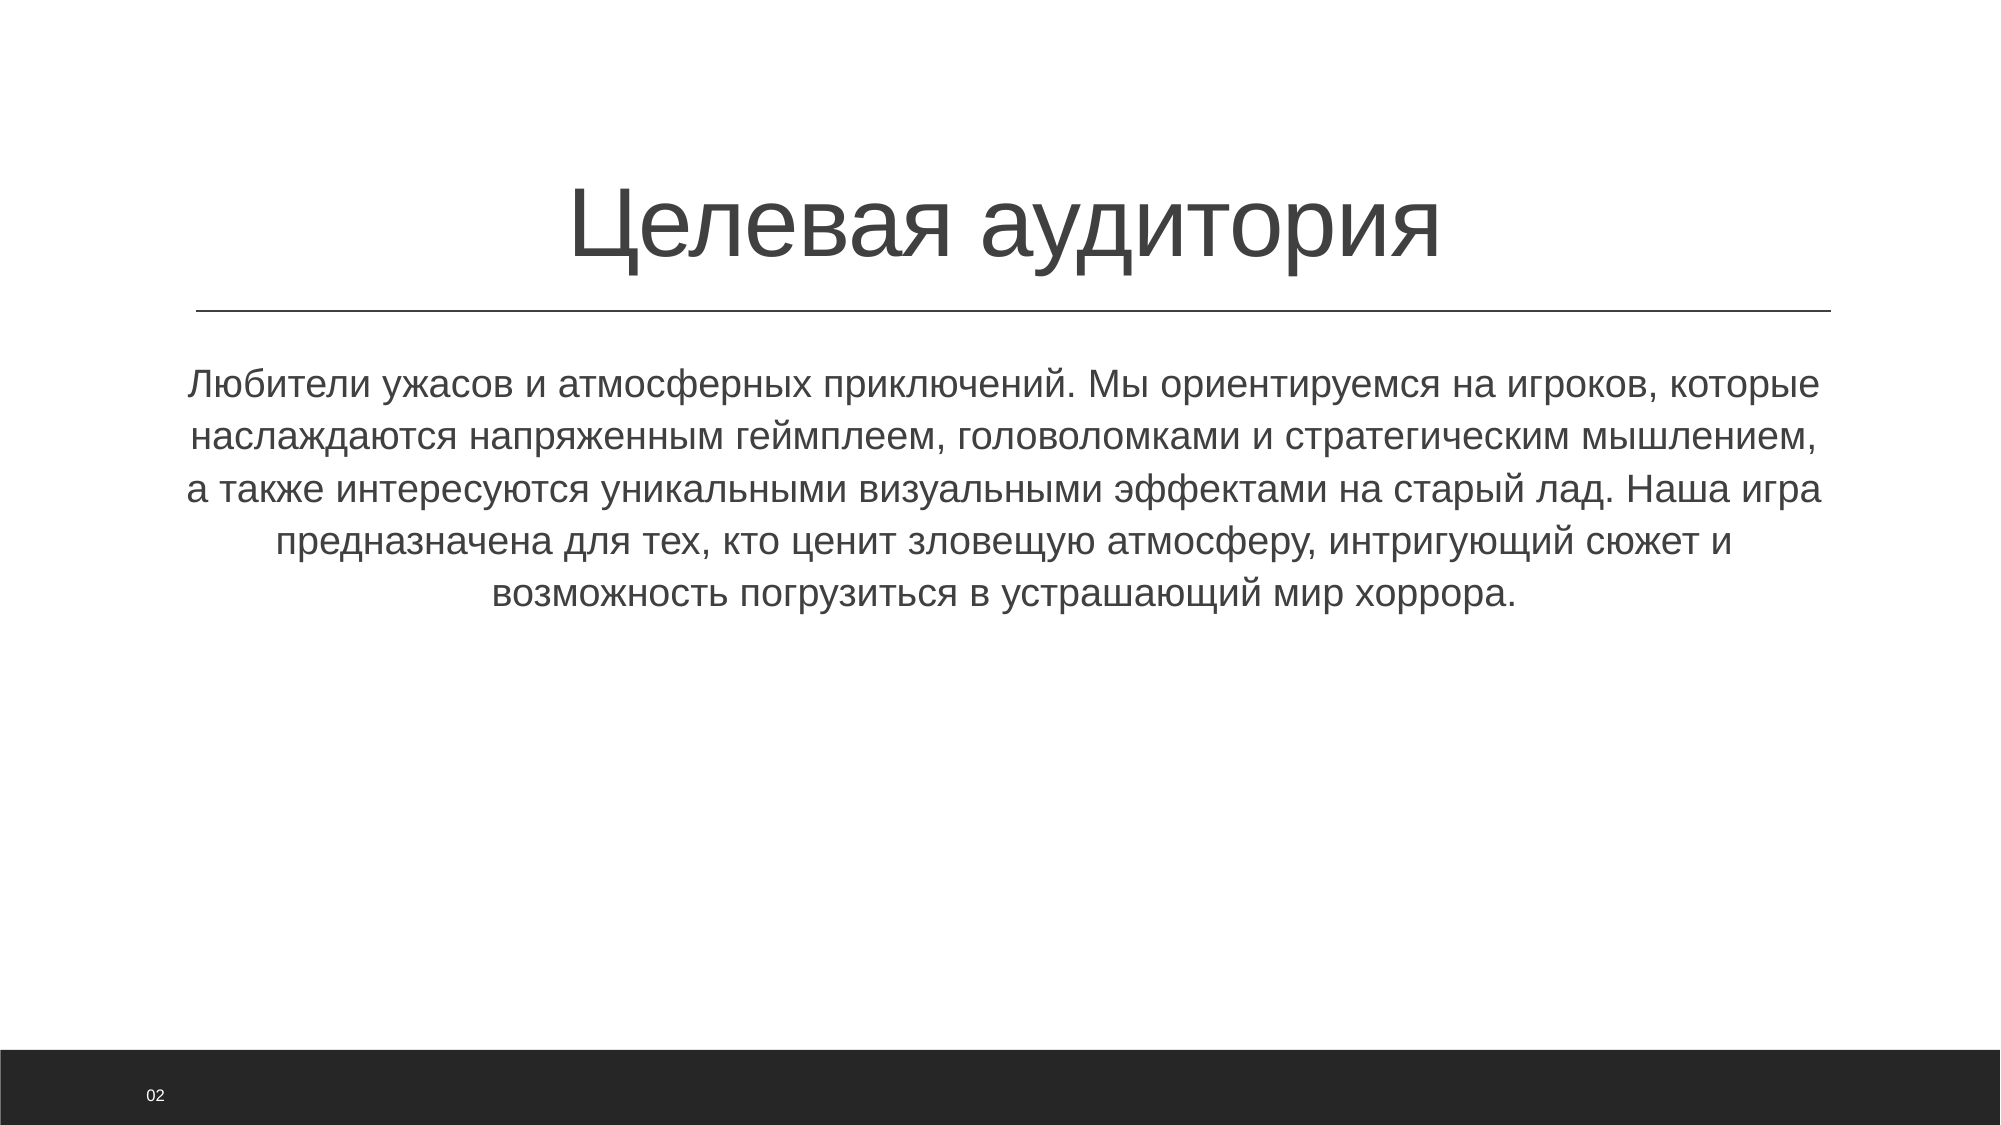

# Целевая аудитория
Любители ужасов и атмосферных приключений. Мы ориентируемся на игроков, которые наслаждаются напряженным геймплеем, головоломками и стратегическим мышлением, а также интересуются уникальными визуальными эффектами на старый лад. Наша игра предназначена для тех, кто ценит зловещую атмосферу, интригующий сюжет и возможность погрузиться в устрашающий мир хоррора.
02